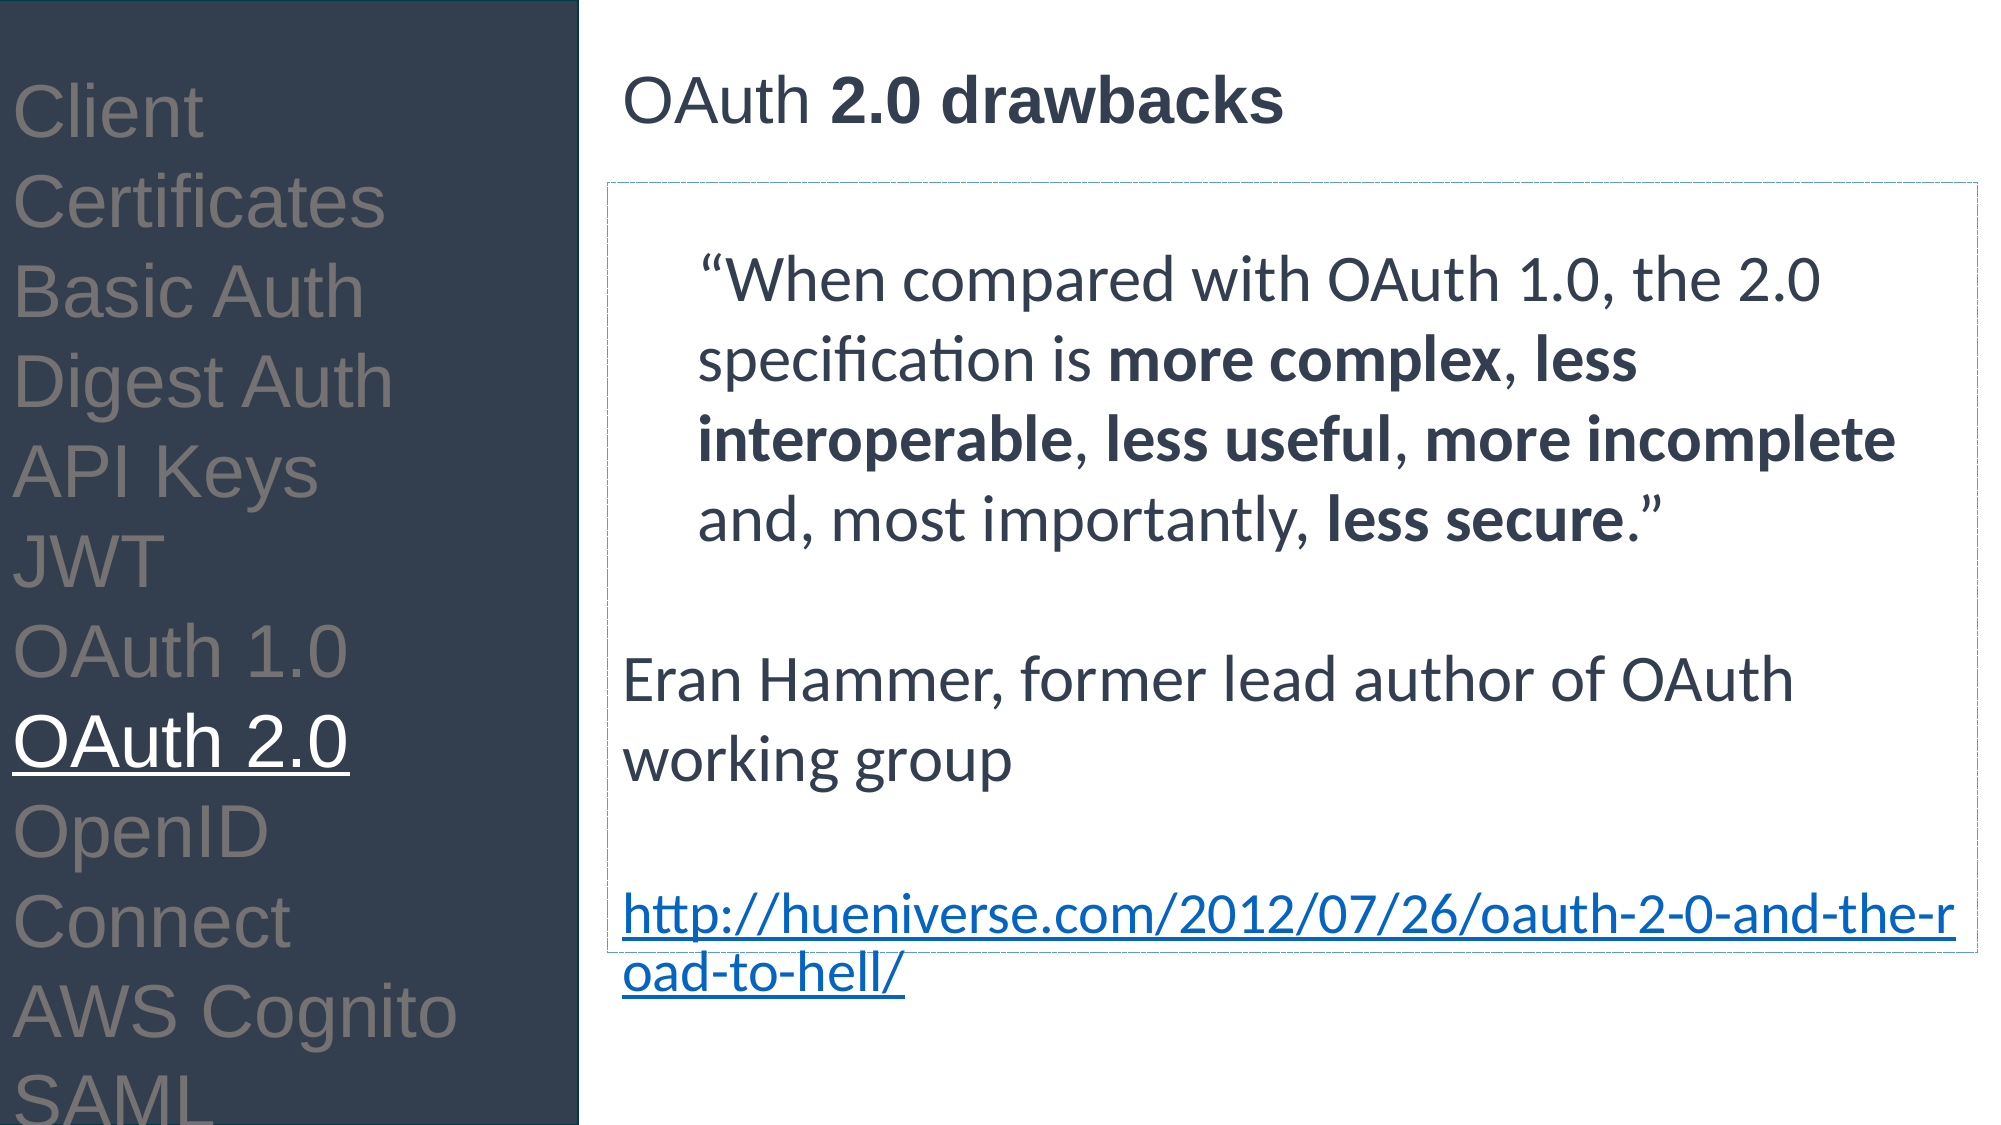

Client Certificates
Basic Auth
Digest Auth
API Keys
JWT
OAuth 1.0
OAuth 2.0
OpenID Connect
AWS Cognito
SAML
WS-Security
OAuth 2.0 drawbacks

“When compared with OAuth 1.0, the 2.0 specification is more complex, less interoperable, less useful, more incomplete and, most importantly, less secure.”

Eran Hammer, former lead author of OAuth working group

http://hueniverse.com/2012/07/26/oauth-2-0-and-the-road-to-hell/